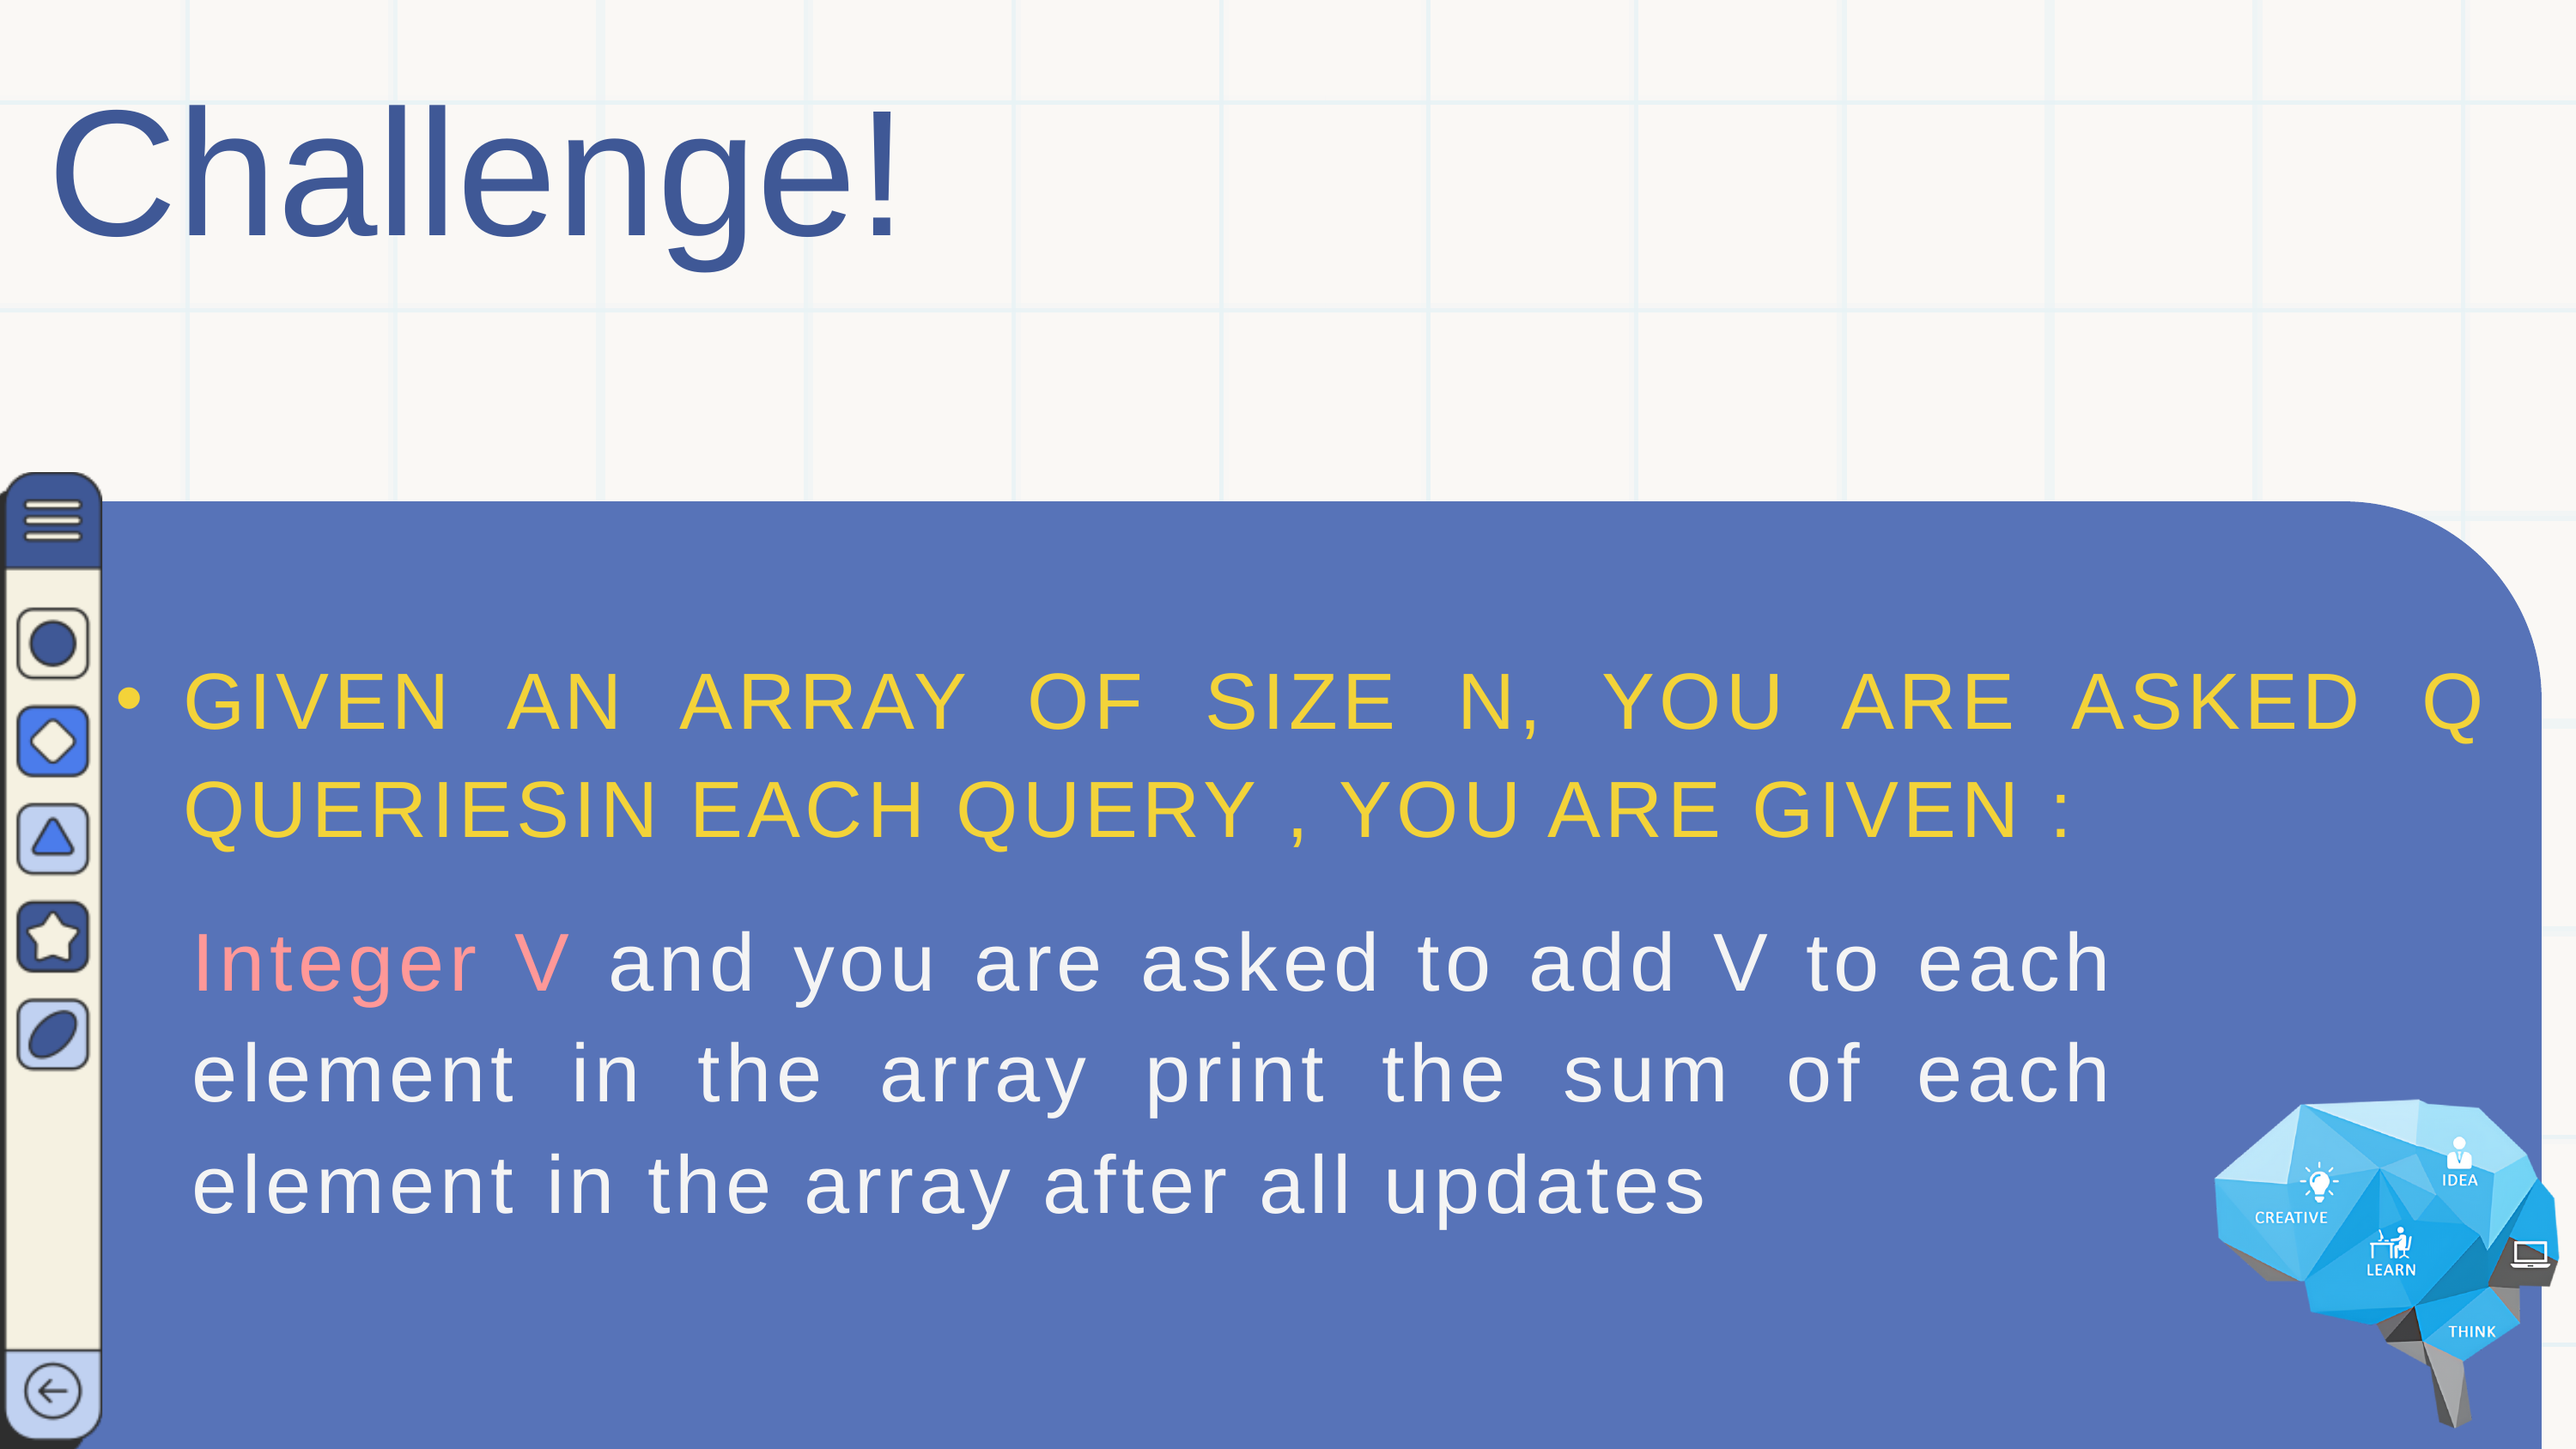

Challenge!

GIVEN AN ARRAY OF SIZE N, YOU ARE ASKED Q QUERIESIN EACH QUERY , YOU ARE GIVEN :

Integer V and you are asked to add V to each element in the array print the sum of each element in the array after all updates